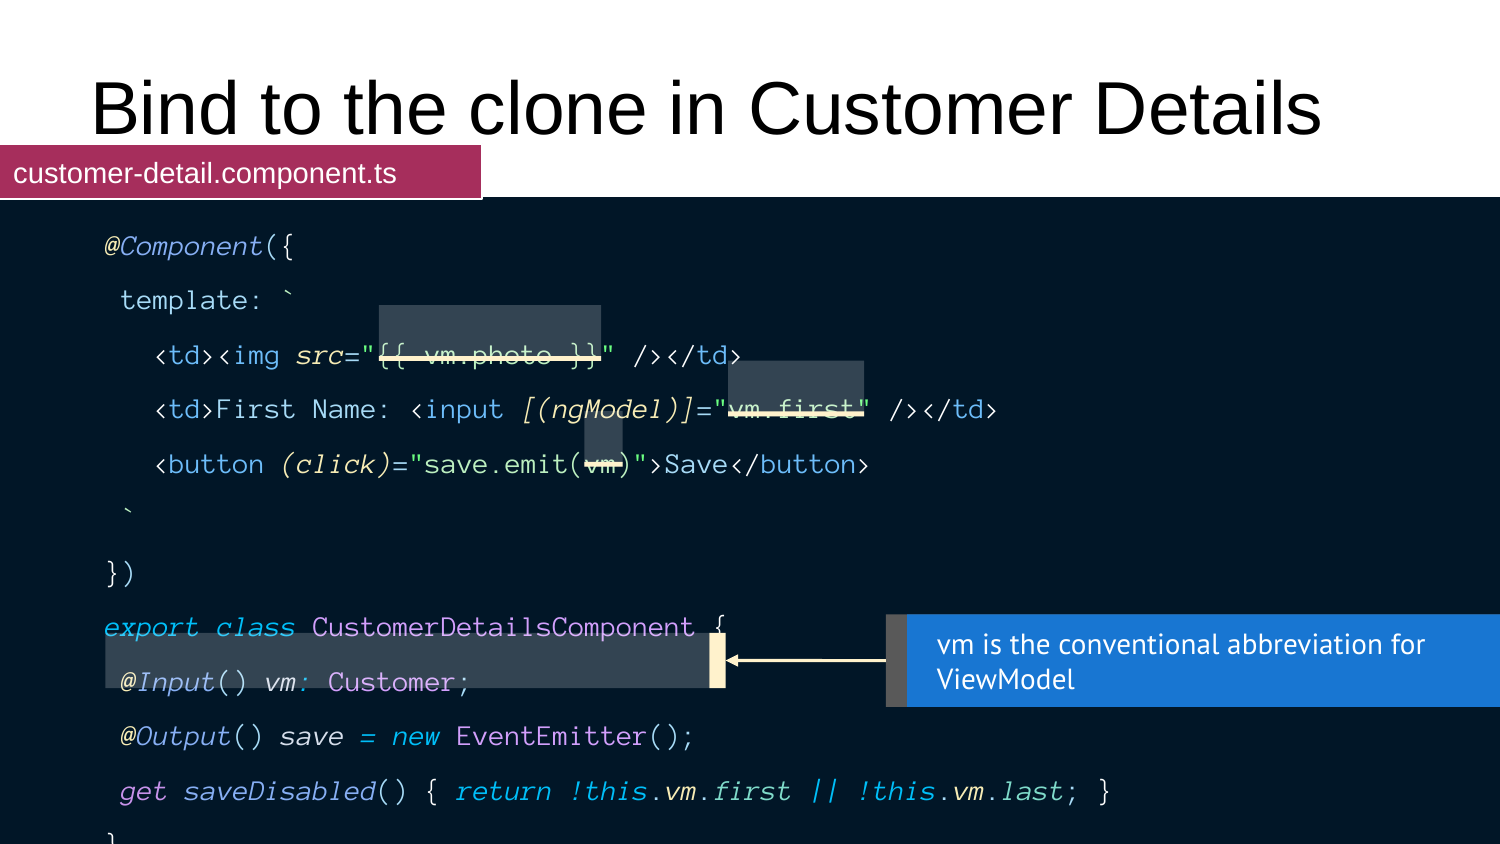

# Bind to the clone in Customer Details
customer-detail.component.ts
@Component({
 template: `
   <td><img src="{{ vm.photo }}" /></td>
   <td>First Name: <input [(ngModel)]="vm.first" /></td>
   <button (click)="save.emit(vm)">Save</button>
 `
})
export class CustomerDetailsComponent {
 @Input() vm: Customer;
 @Output() save = new EventEmitter();
 get saveDisabled() { return !this.vm.first || !this.vm.last; }
}

vm is the conventional abbreviation for ViewModel